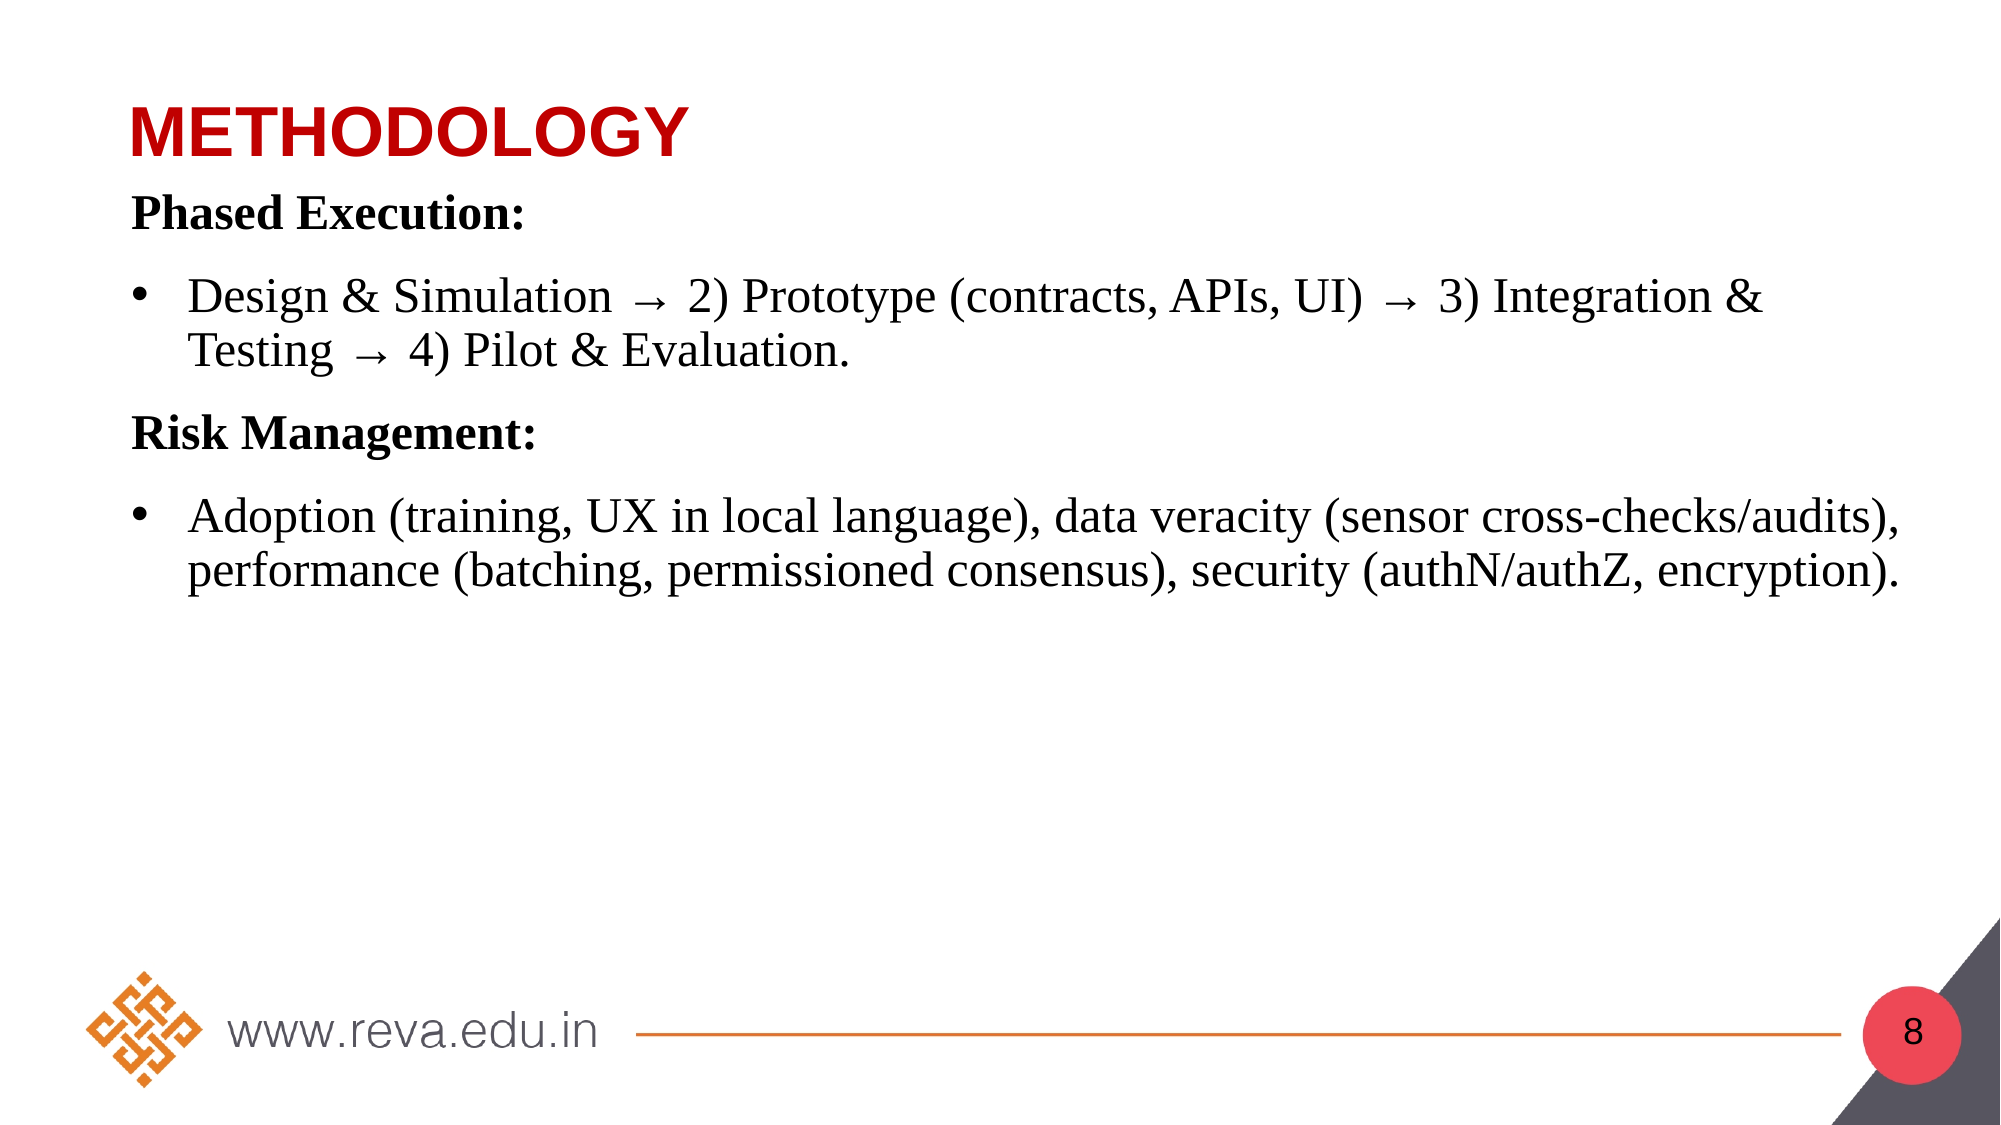

# Methodology
Phased Execution:
Design & Simulation → 2) Prototype (contracts, APIs, UI) → 3) Integration & Testing → 4) Pilot & Evaluation.
Risk Management:
Adoption (training, UX in local language), data veracity (sensor cross-checks/audits), performance (batching, permissioned consensus), security (authN/authZ, encryption).
8